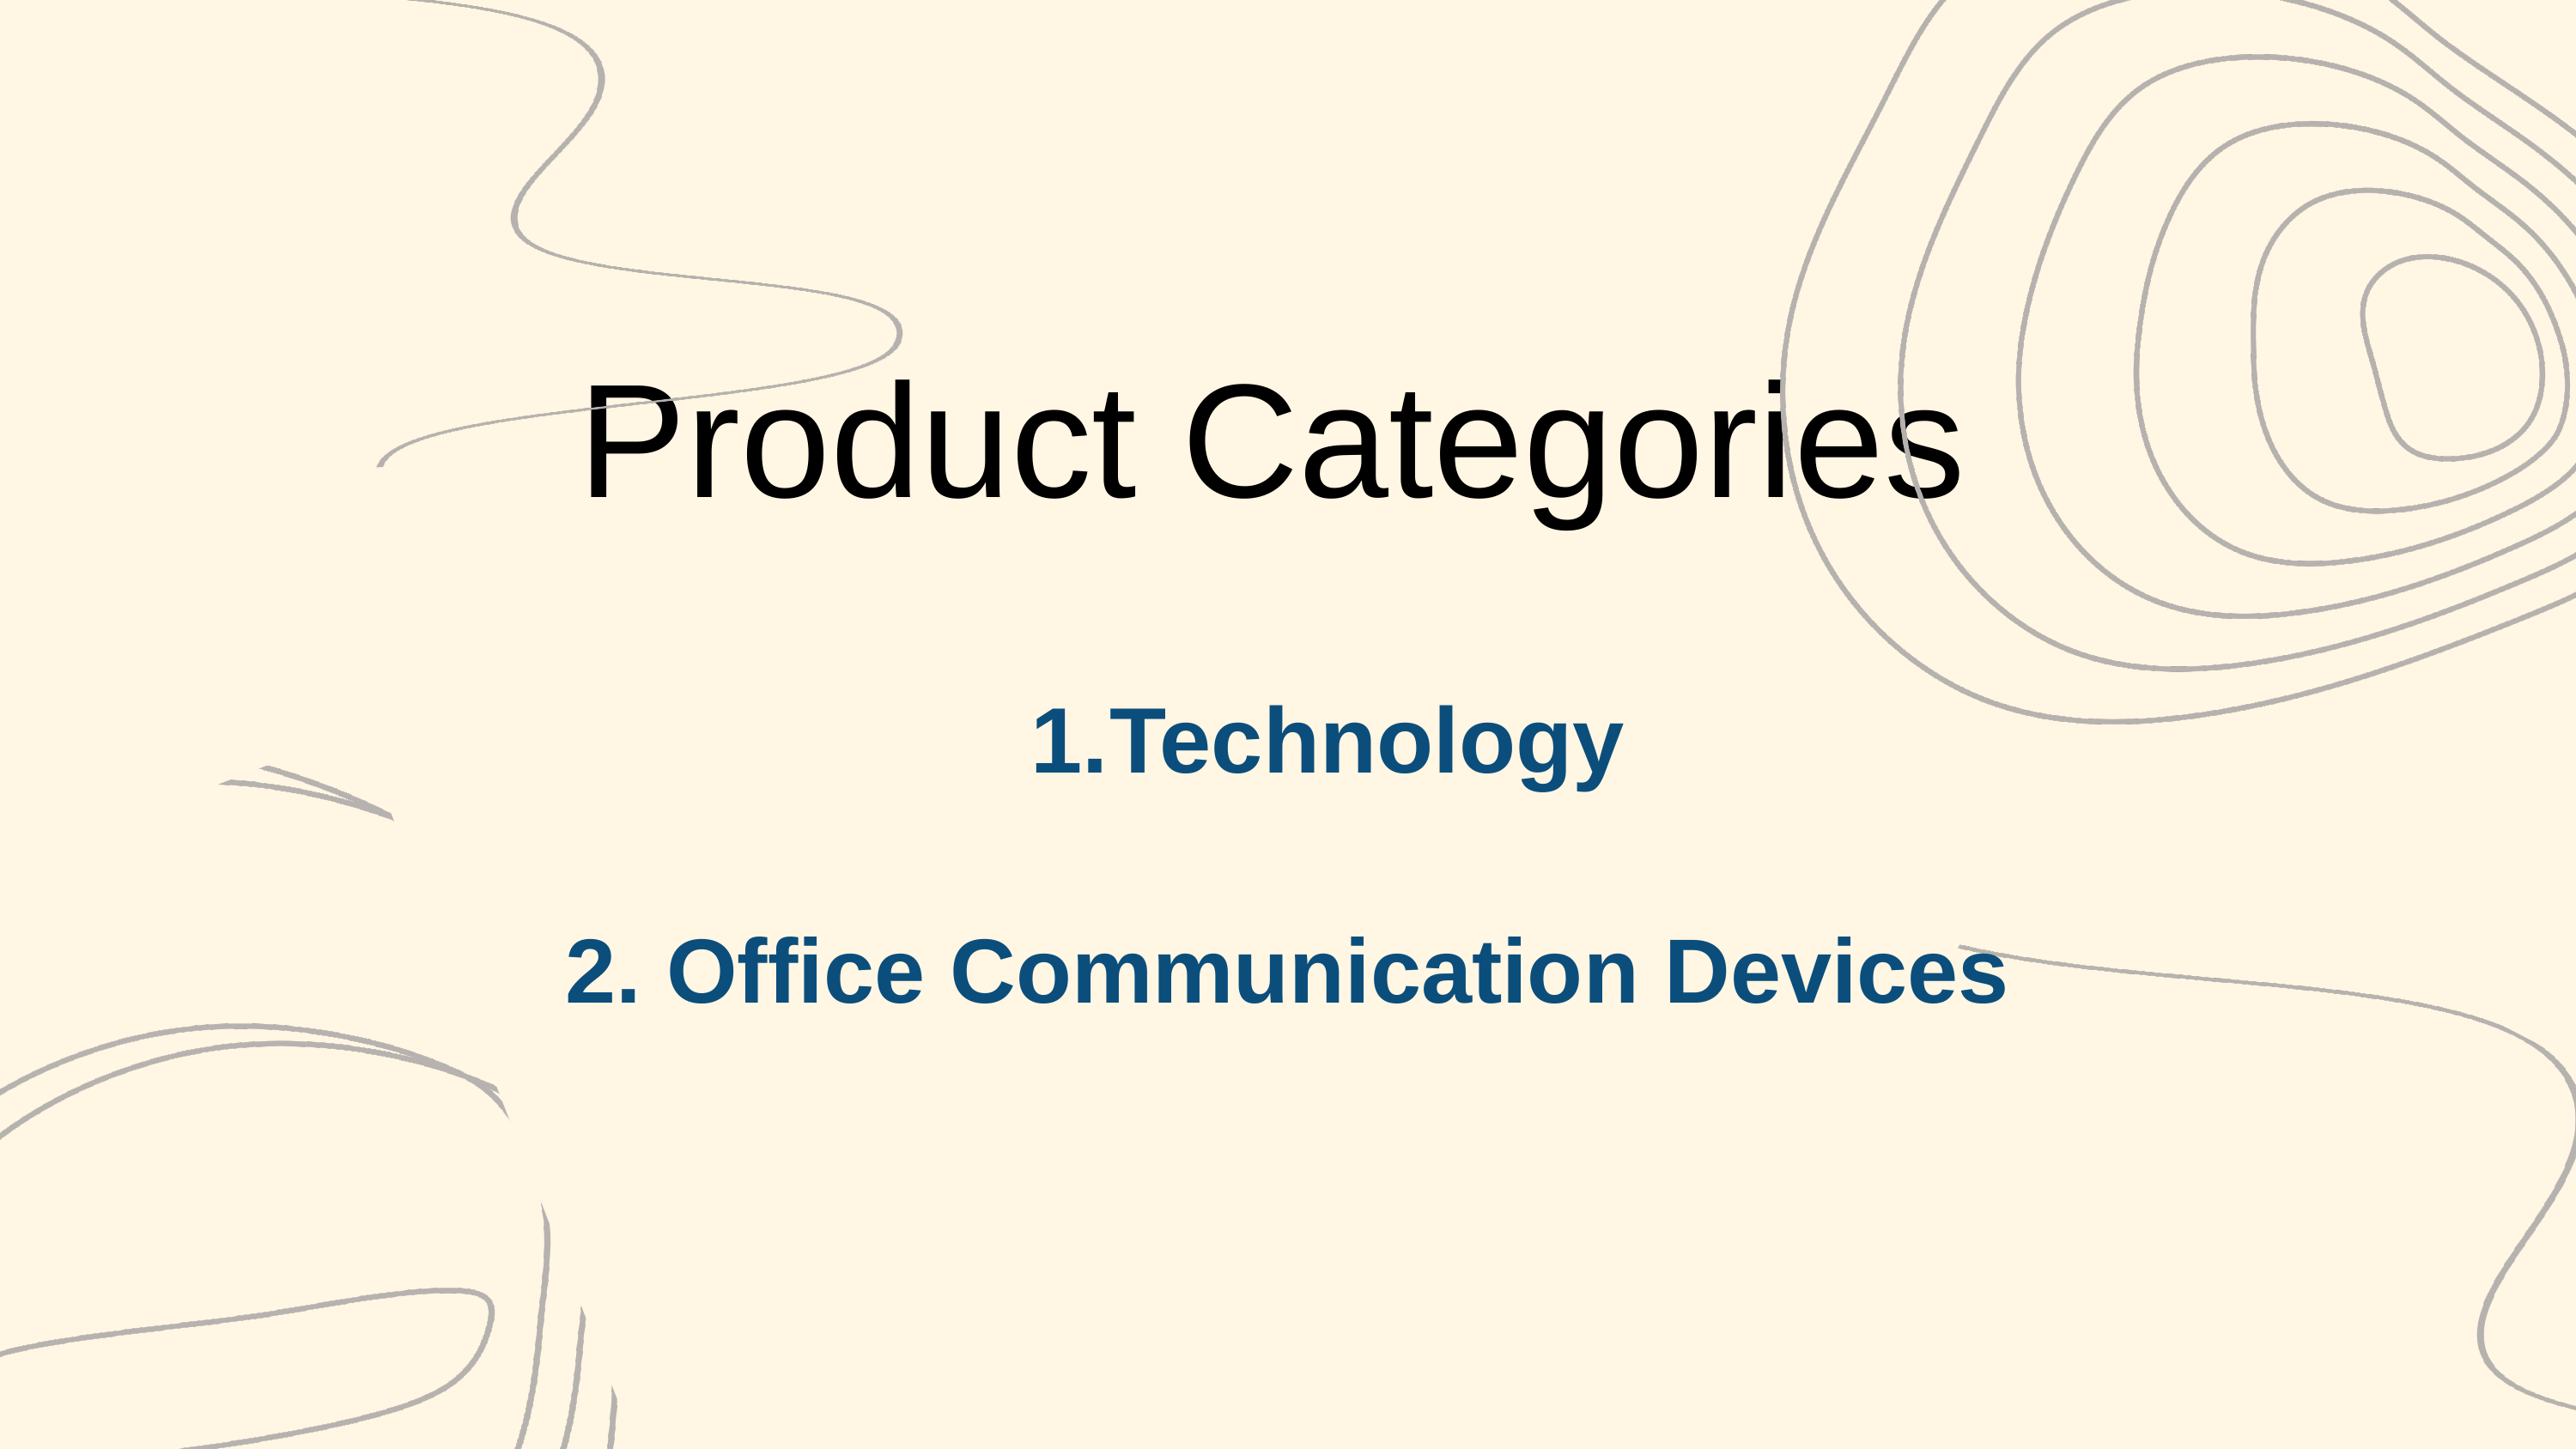

Product Categories
Technology

2. Office Communication Devices